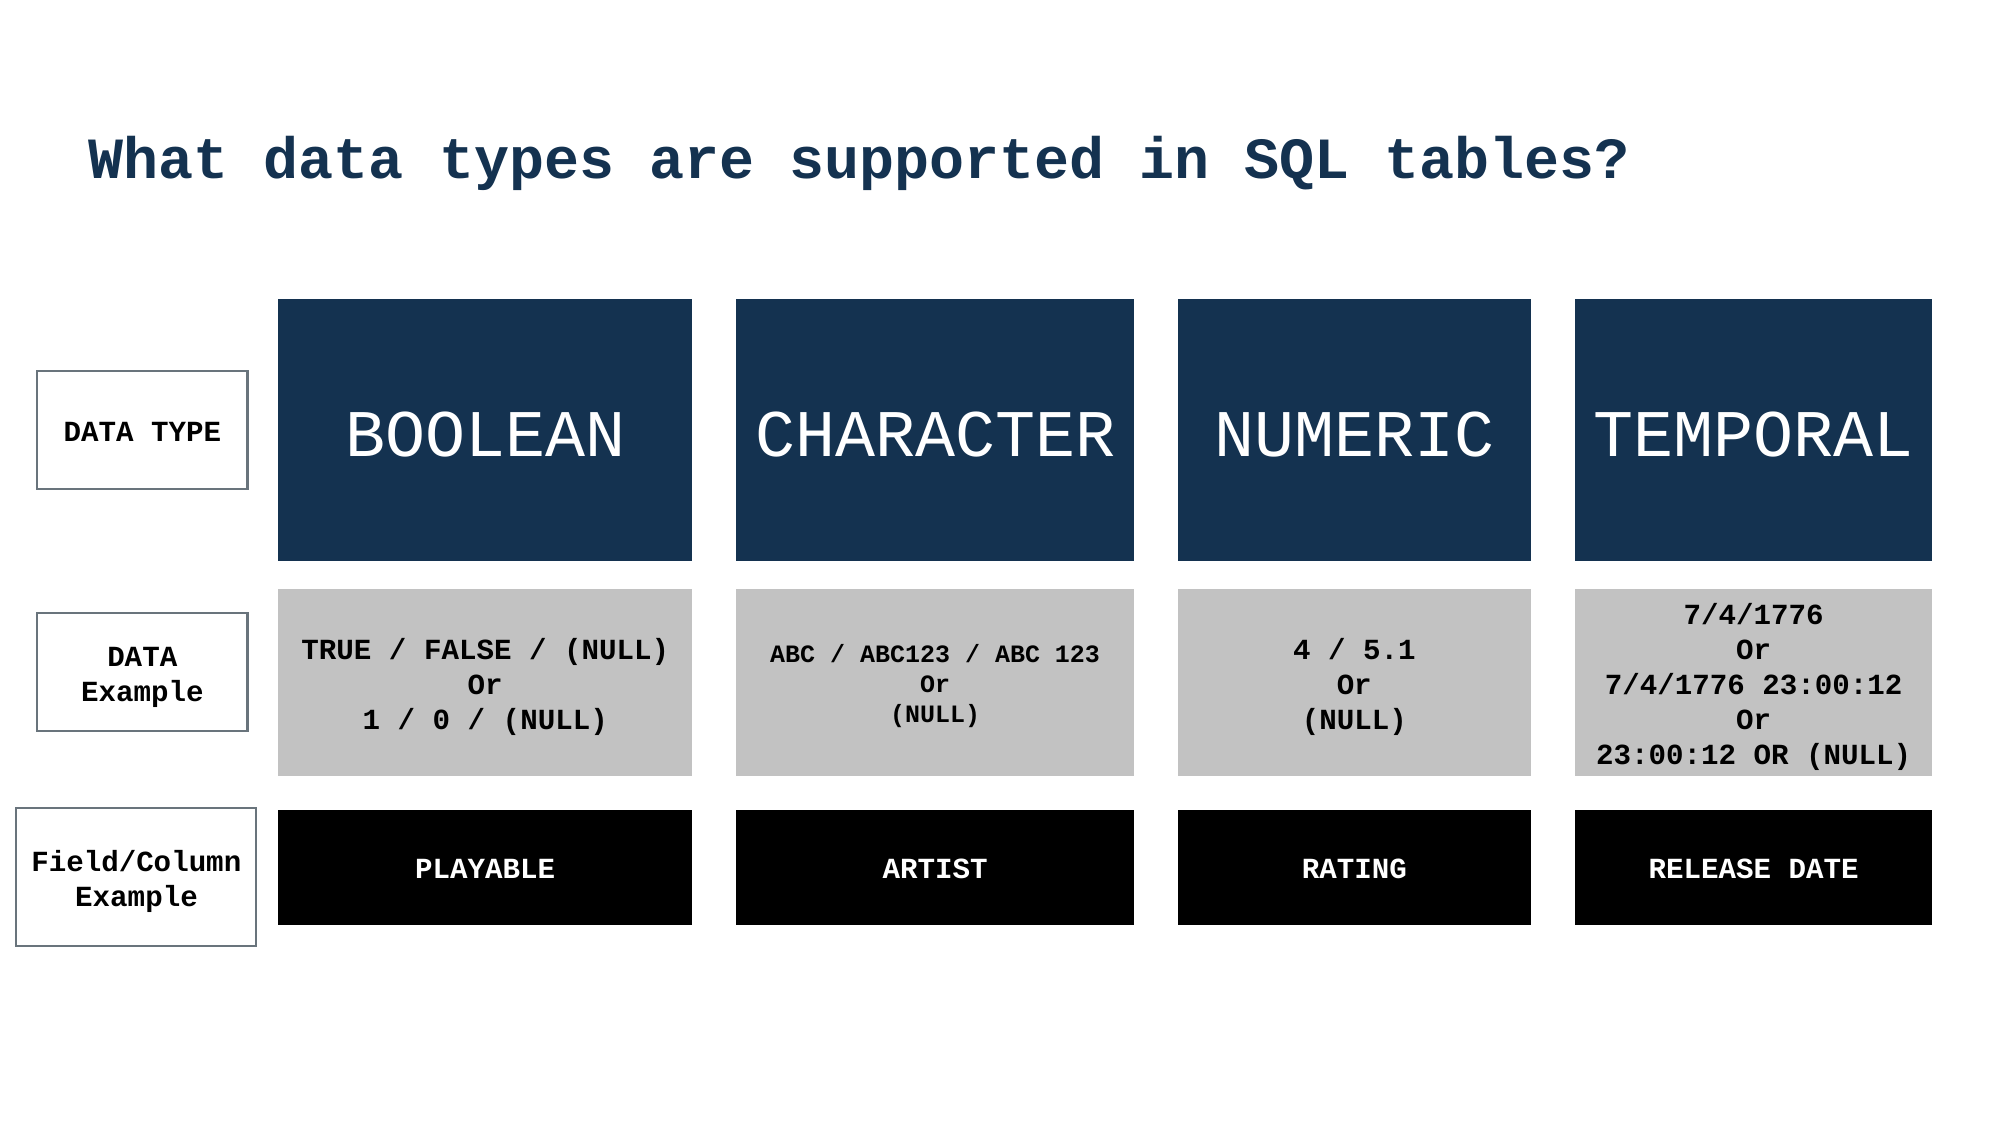

# What data types are supported in SQL tables?
20
BOOLEAN
CHARACTER
NUMERIC
TEMPORAL
DATA TYPE
TRUE / FALSE / (NULL)
Or
1 / 0 / (NULL)
ABC / ABC123 / ABC 123
Or
(NULL)
4 / 5.1
Or
(NULL)
7/4/1776
Or
7/4/1776 23:00:12
Or
23:00:12 OR (NULL)
DATA Example
Field/Column Example
PLAYABLE
ARTIST
RATING
RELEASE DATE